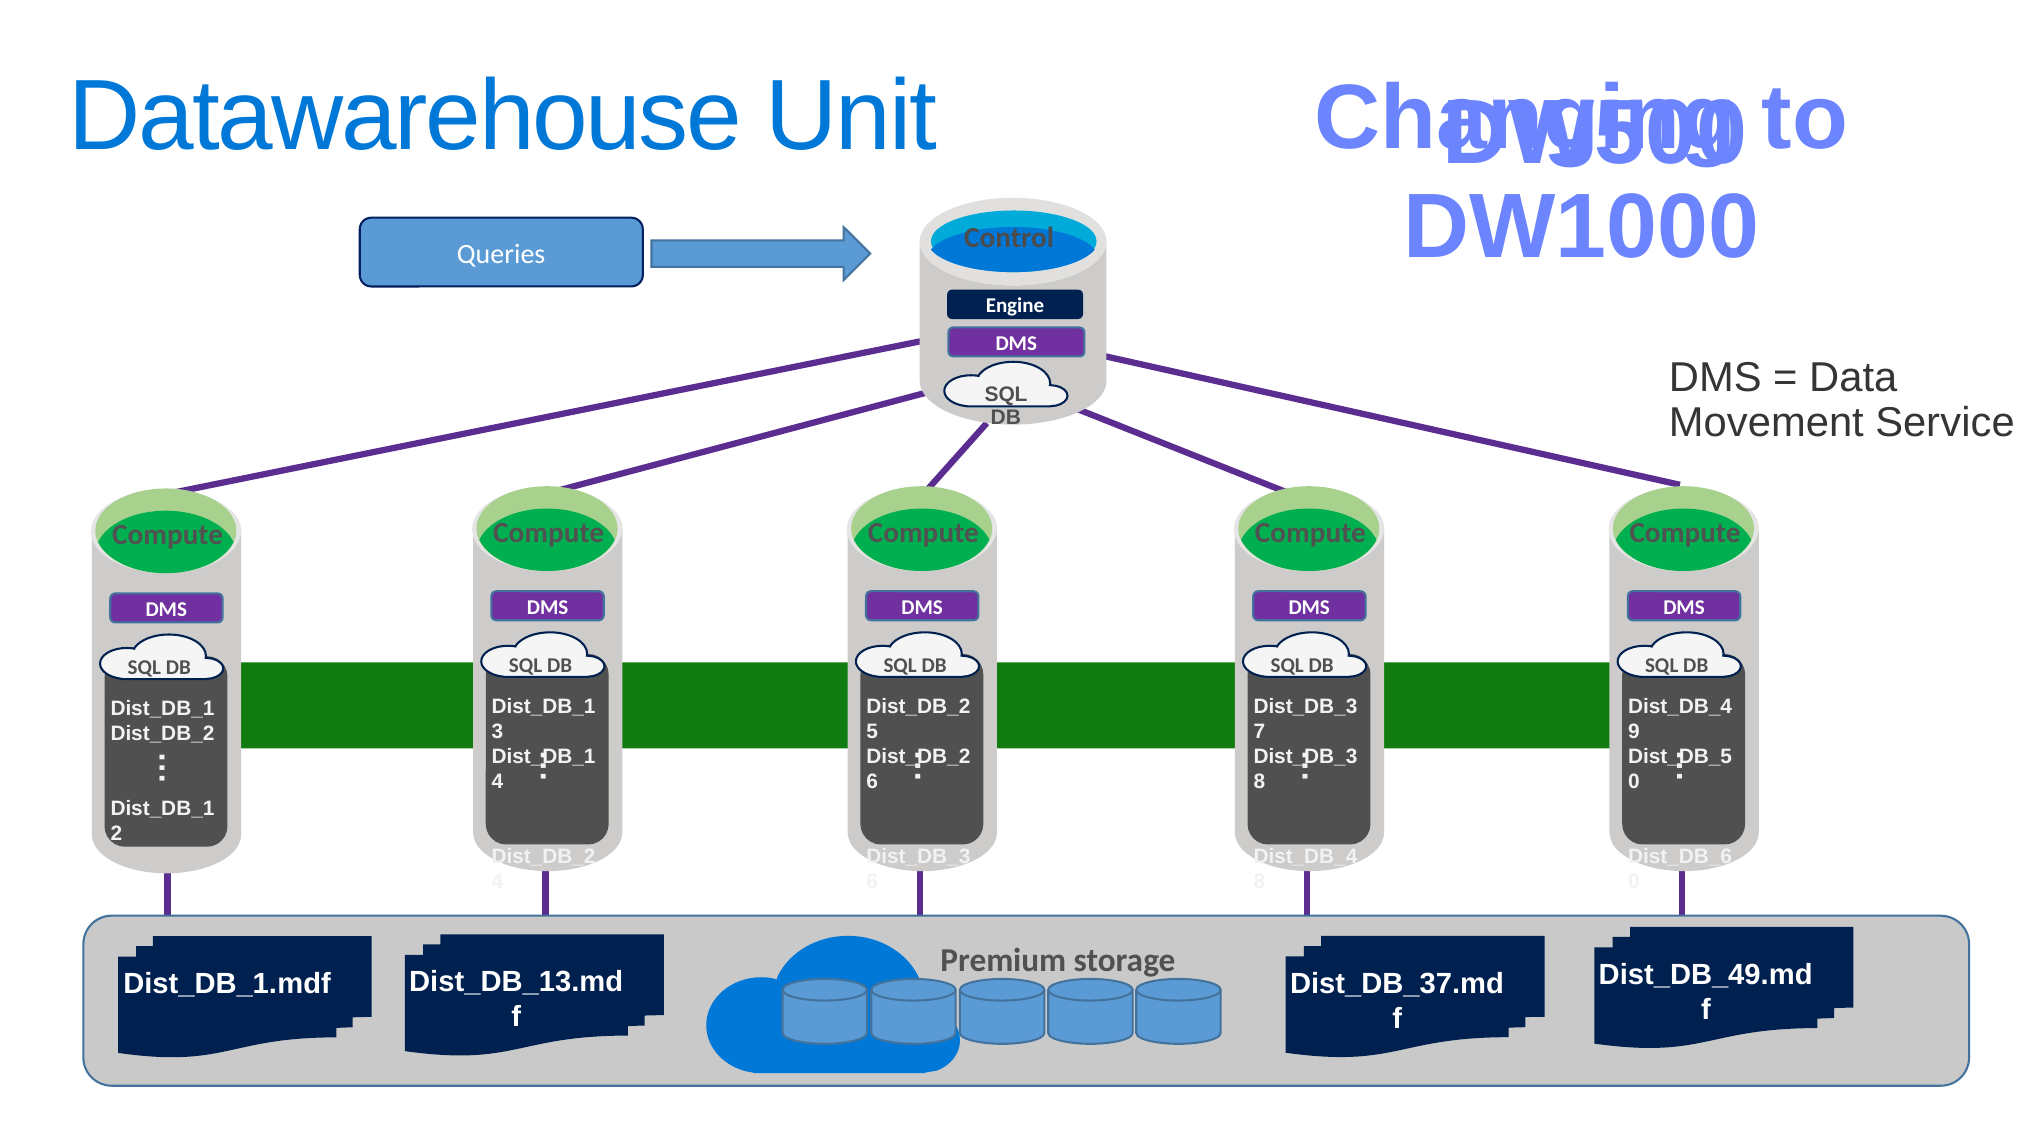

# Datawarehouse Unit
Changing to
DW1000
DW500

Control
Queries

Engine
DMS
DMS = Data Movement Service
SQL DB

Compute

Compute

Compute

Compute

Compute
DMS
DMS
DMS
DMS
DMS
SQL DB
SQL DB
SQL DB
SQL DB
SQL DB
Dist_DB_13
Dist_DB_14

Dist_DB_24
Dist_DB_25
Dist_DB_26

Dist_DB_36
Dist_DB_37
Dist_DB_38

Dist_DB_48
Dist_DB_49
Dist_DB_50

Dist_DB_60
Dist_DB_1
Dist_DB_2

Dist_DB_12

…
…
…
…
…

Premium storage
Dist_DB_49.mdf
Dist_DB_13.mdf

Dist_DB_37.mdf
Dist_DB_1.mdf